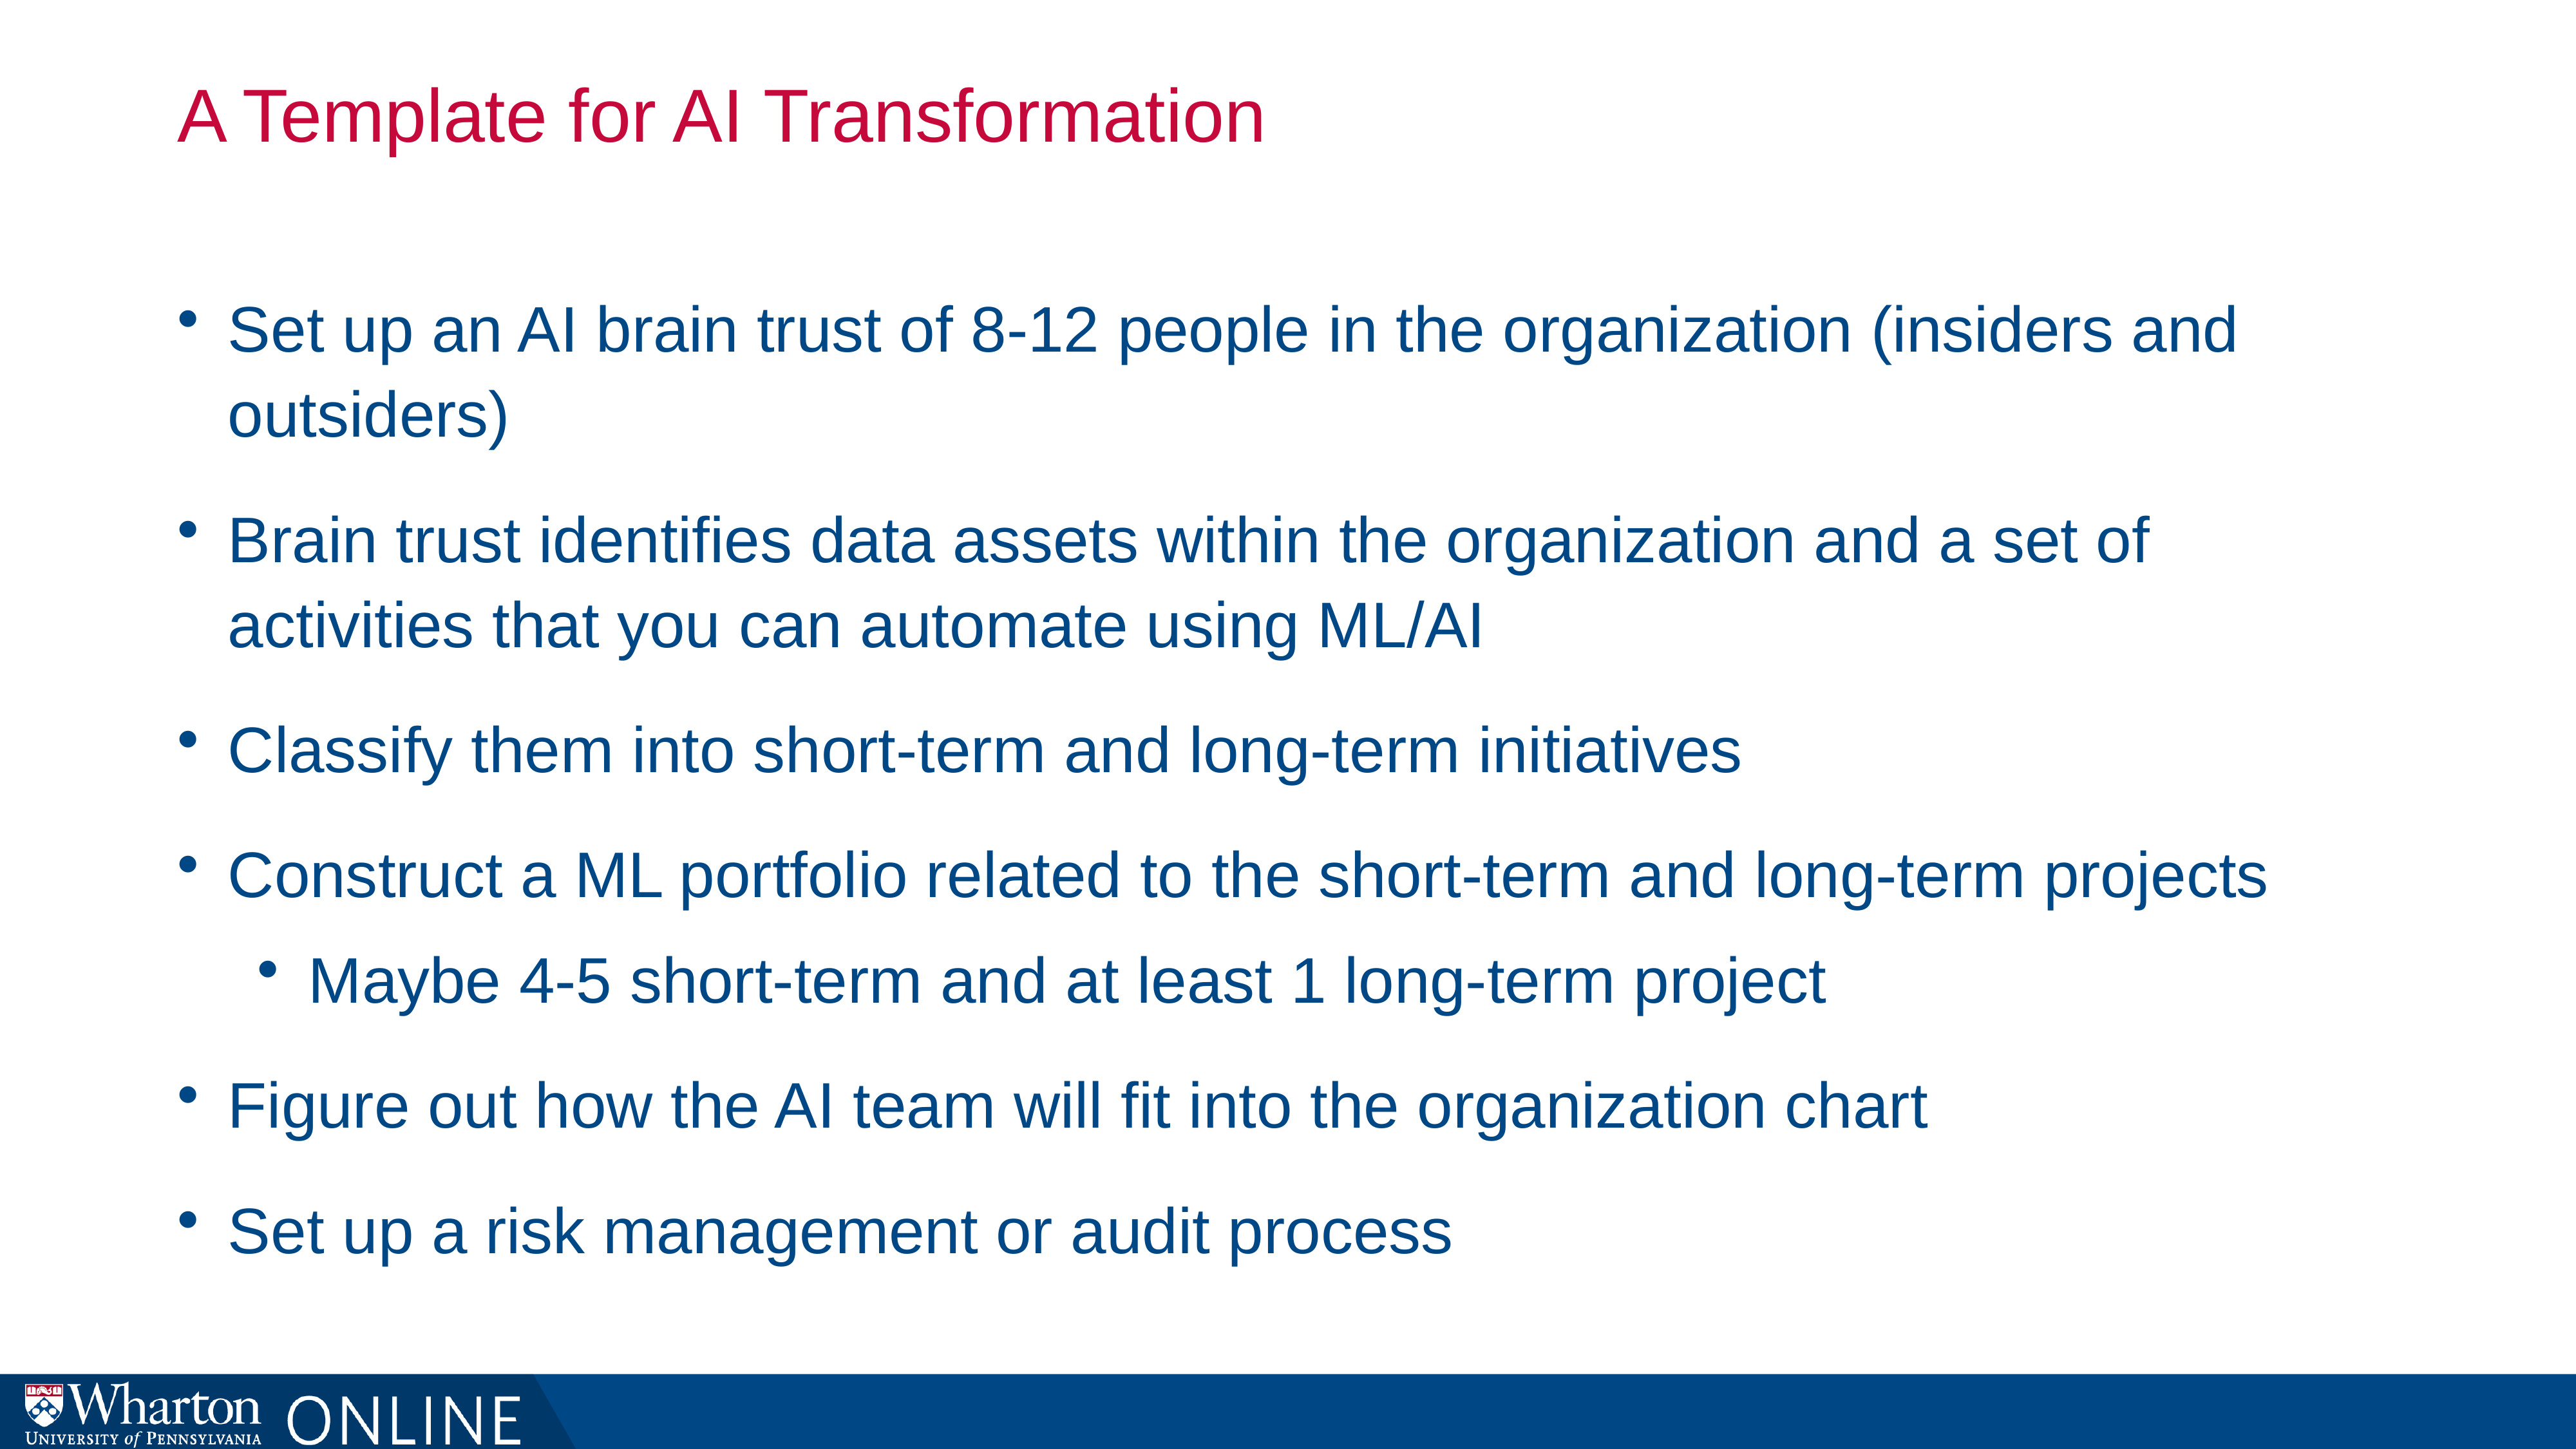

# A Template for AI Transformation
Set up an AI brain trust of 8-12 people in the organization (insiders and outsiders)
Brain trust identifies data assets within the organization and a set of activities that you can automate using ML/AI
Classify them into short-term and long-term initiatives
Construct a ML portfolio related to the short-term and long-term projects
Maybe 4-5 short-term and at least 1 long-term project
Figure out how the AI team will fit into the organization chart
Set up a risk management or audit process